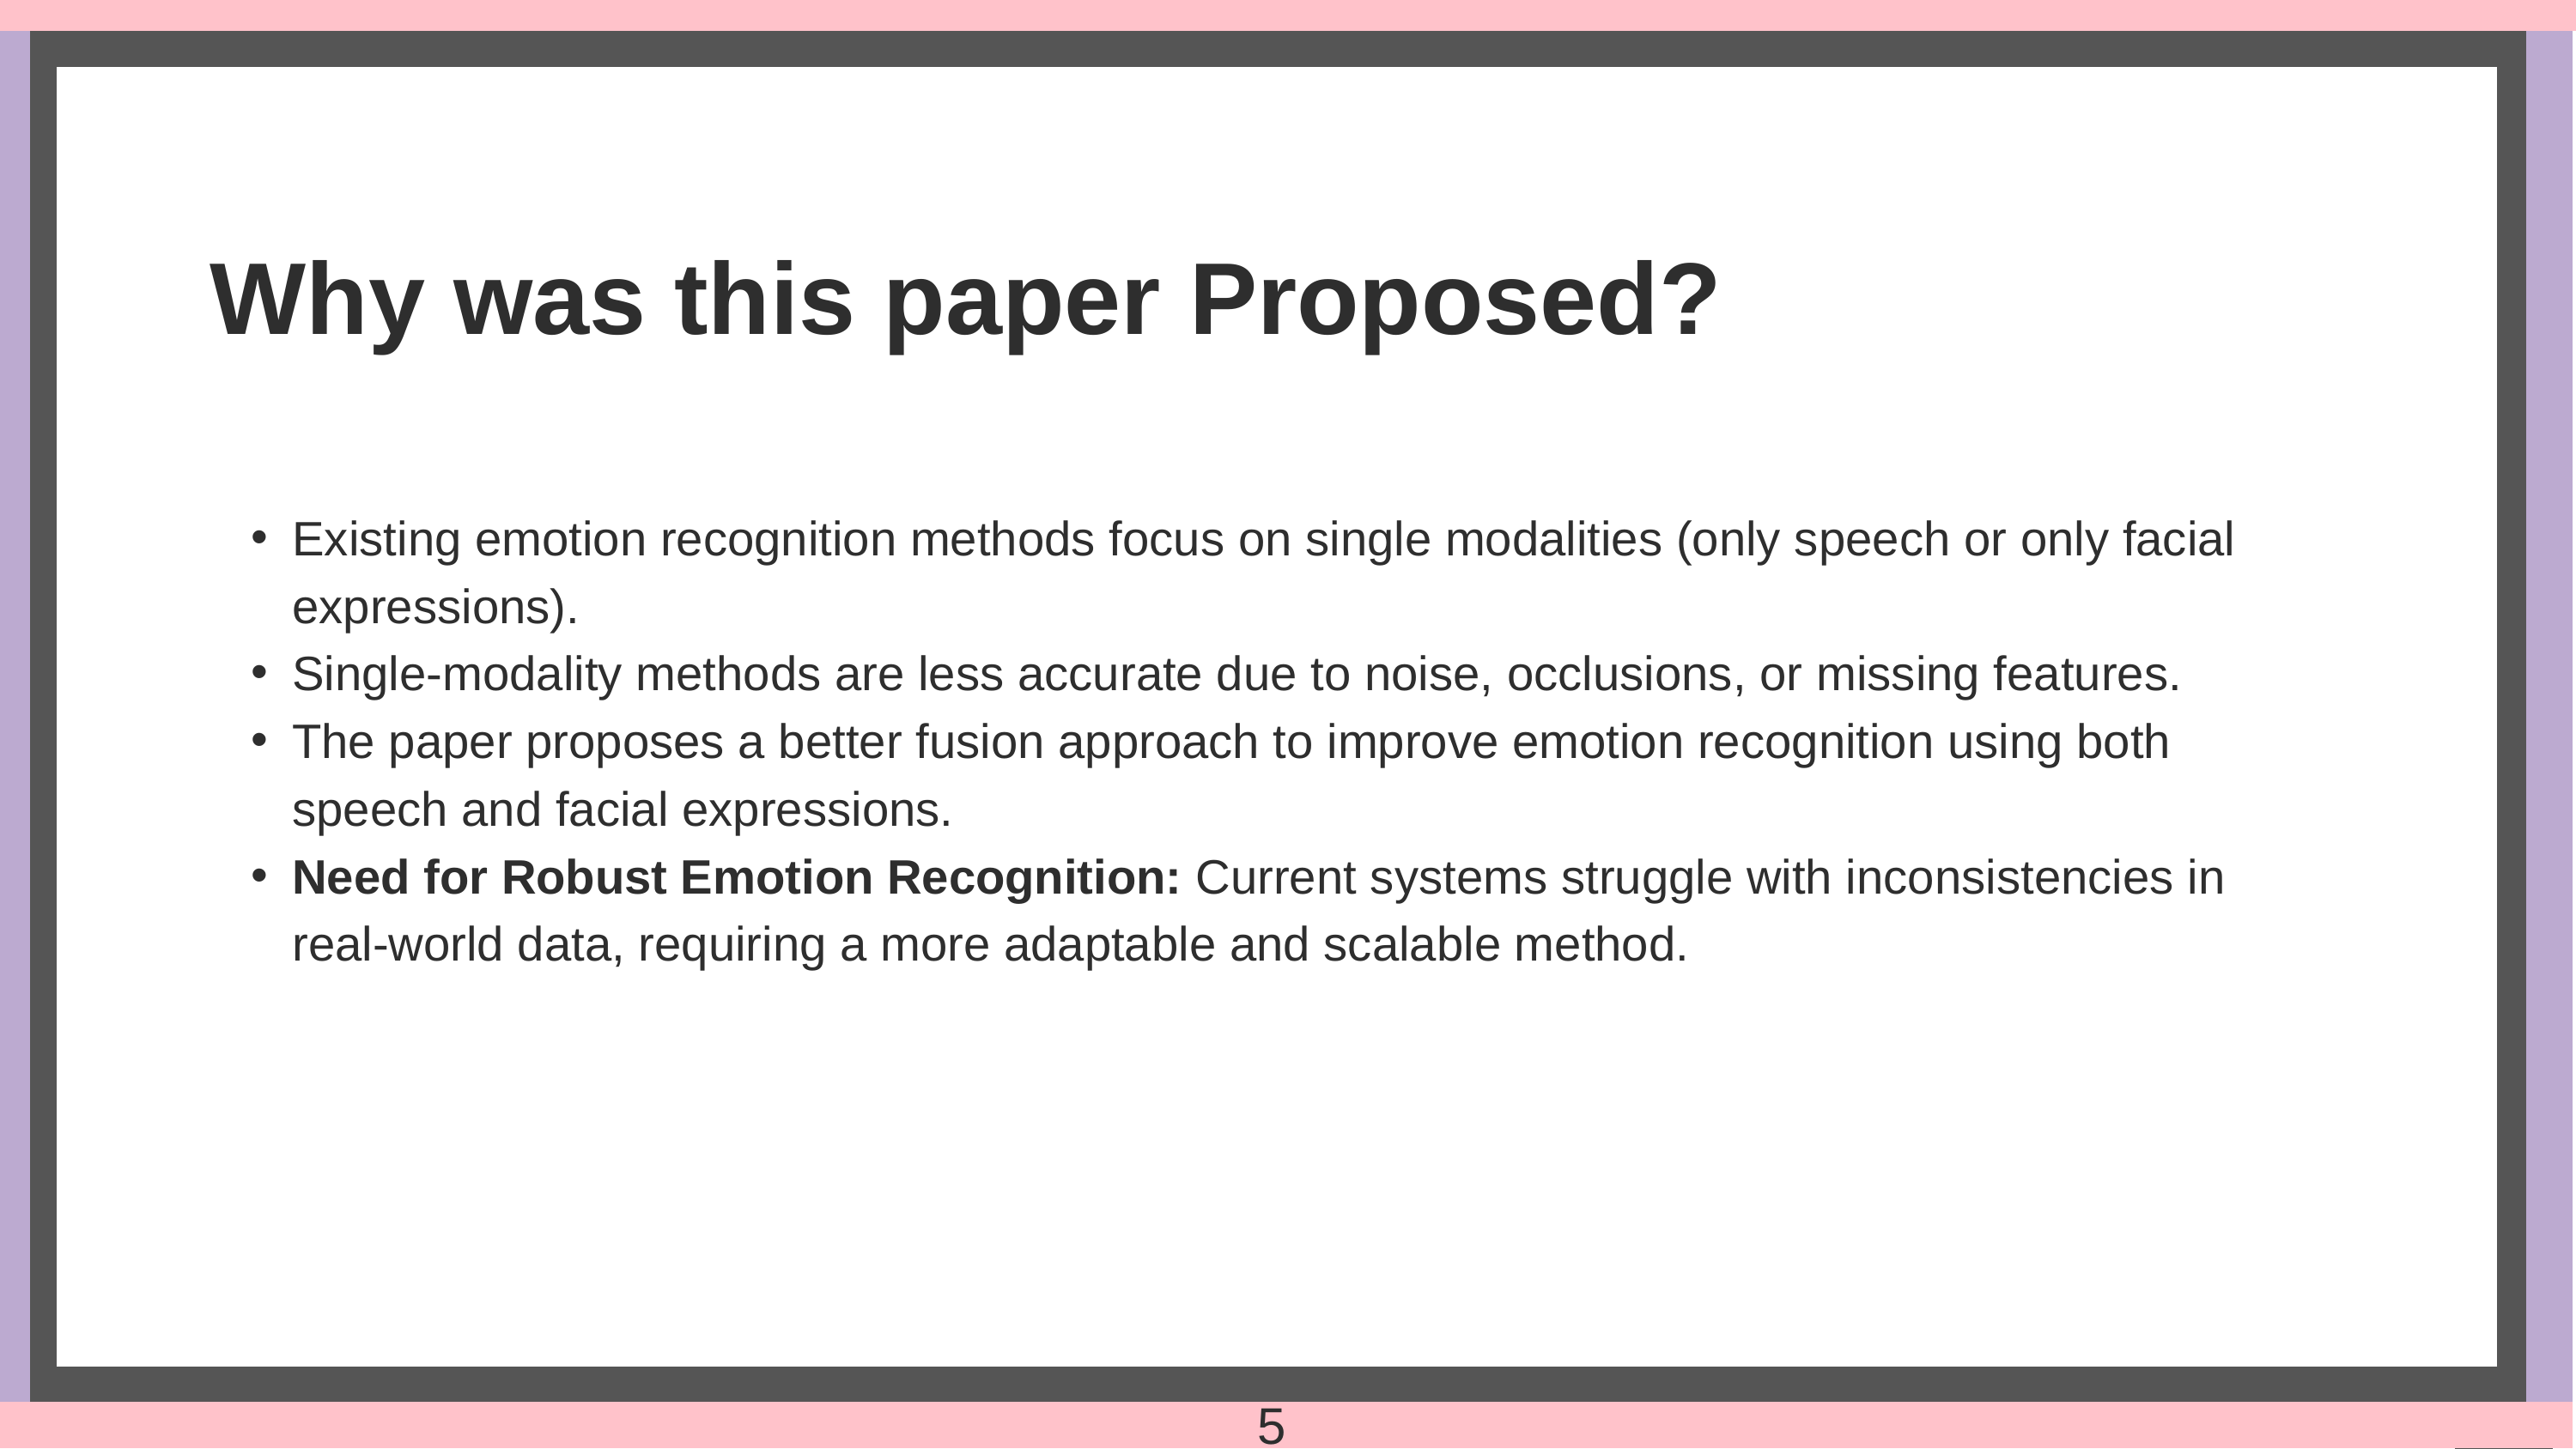

Why was this paper Proposed?

Existing emotion recognition methods focus on single modalities (only speech or only facial expressions).
Single-modality methods are less accurate due to noise, occlusions, or missing features.
The paper proposes a better fusion approach to improve emotion recognition using both speech and facial expressions.
Need for Robust Emotion Recognition: Current systems struggle with inconsistencies in real-world data, requiring a more adaptable and scalable method.

5